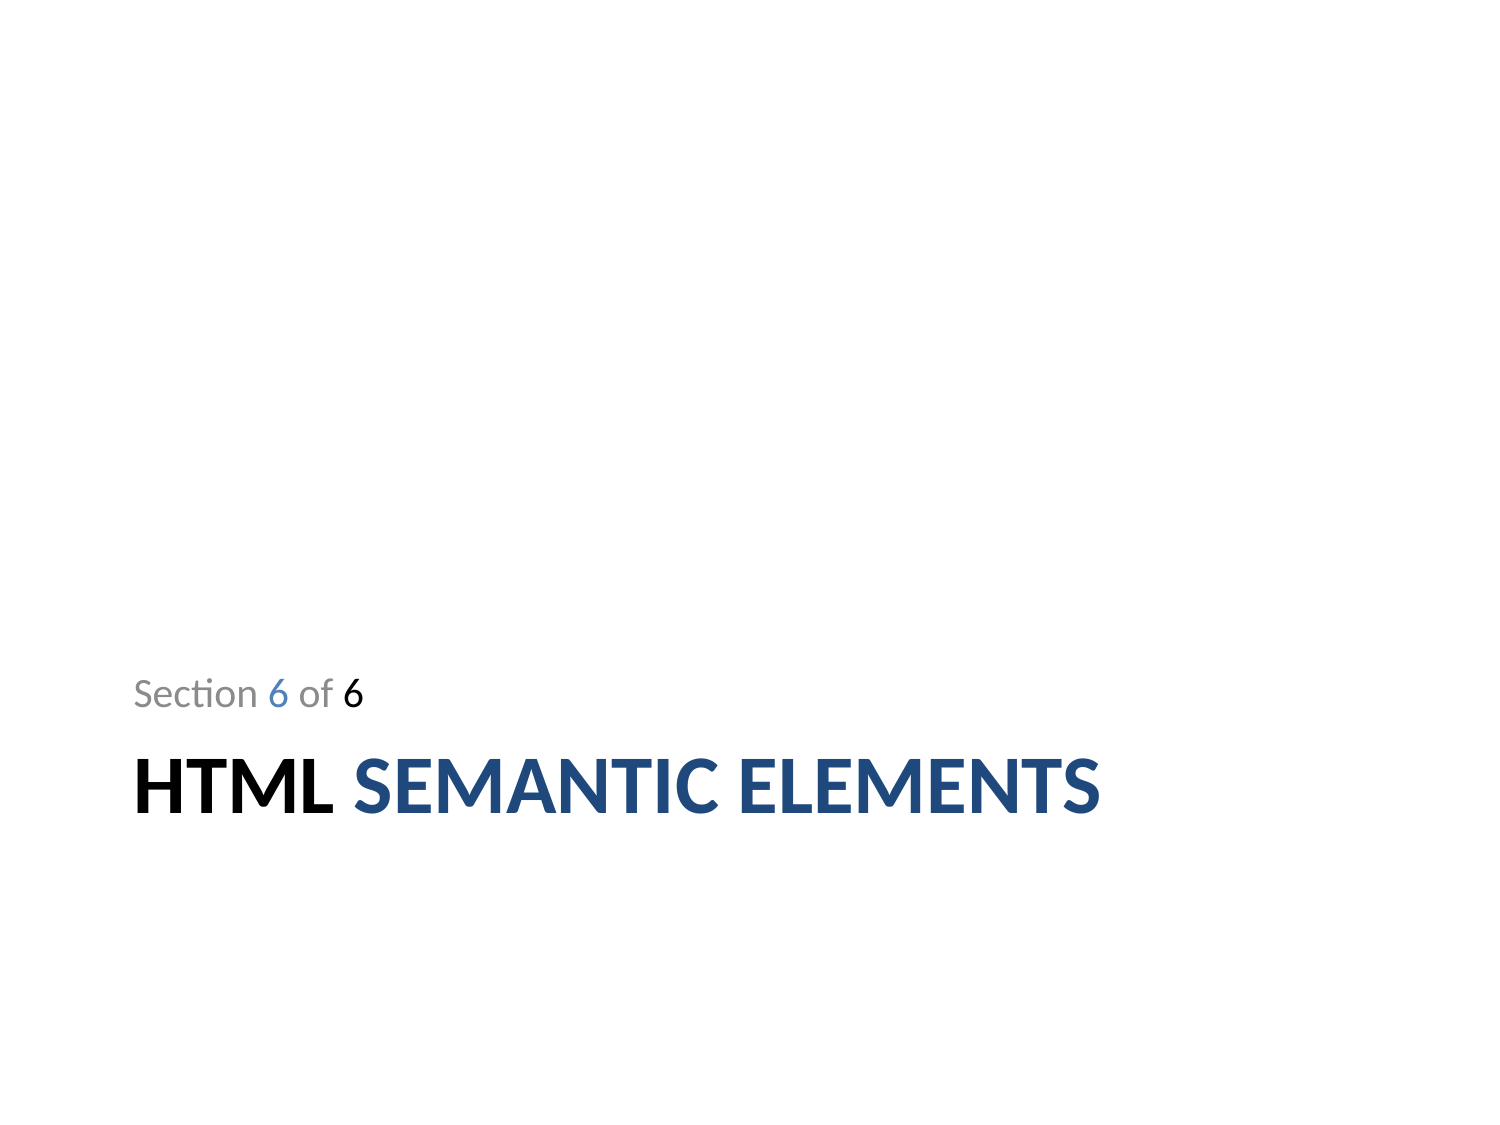

Section 6 of 6
# HTML SEMANTIC ELEMENTS